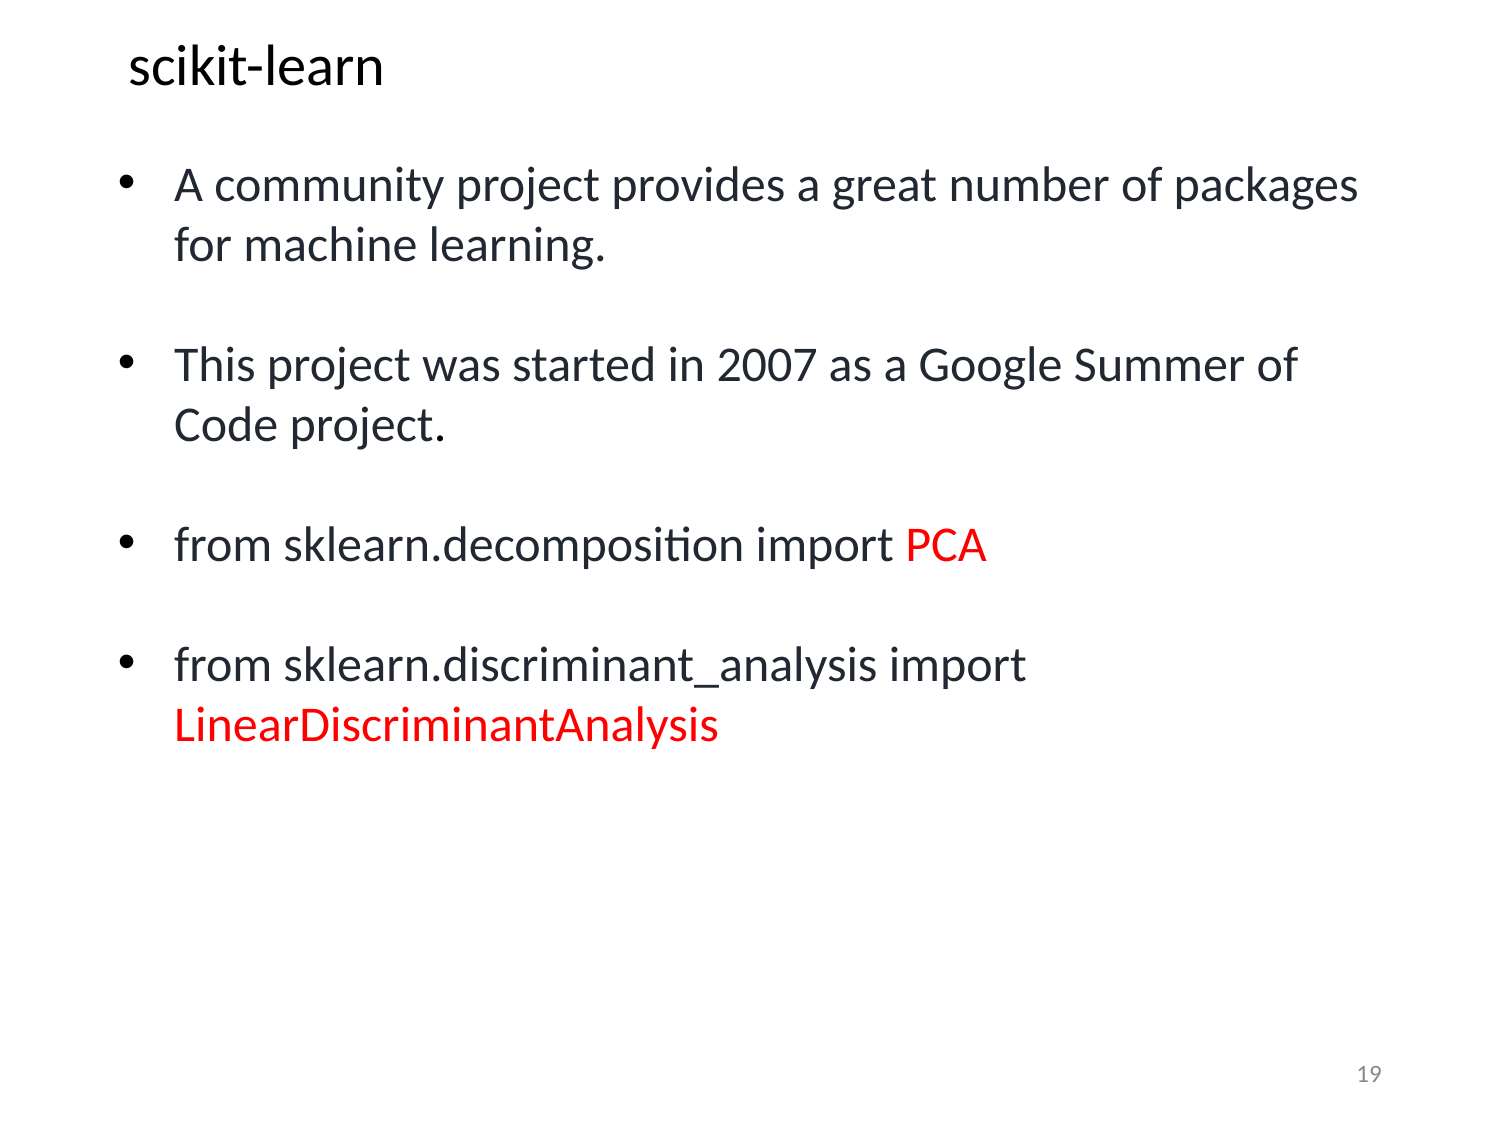

# scikit-learn
A community project provides a great number of packages for machine learning.

This project was started in 2007 as a Google Summer of Code project.

from sklearn.decomposition import PCA

from sklearn.discriminant_analysis import LinearDiscriminantAnalysis
19